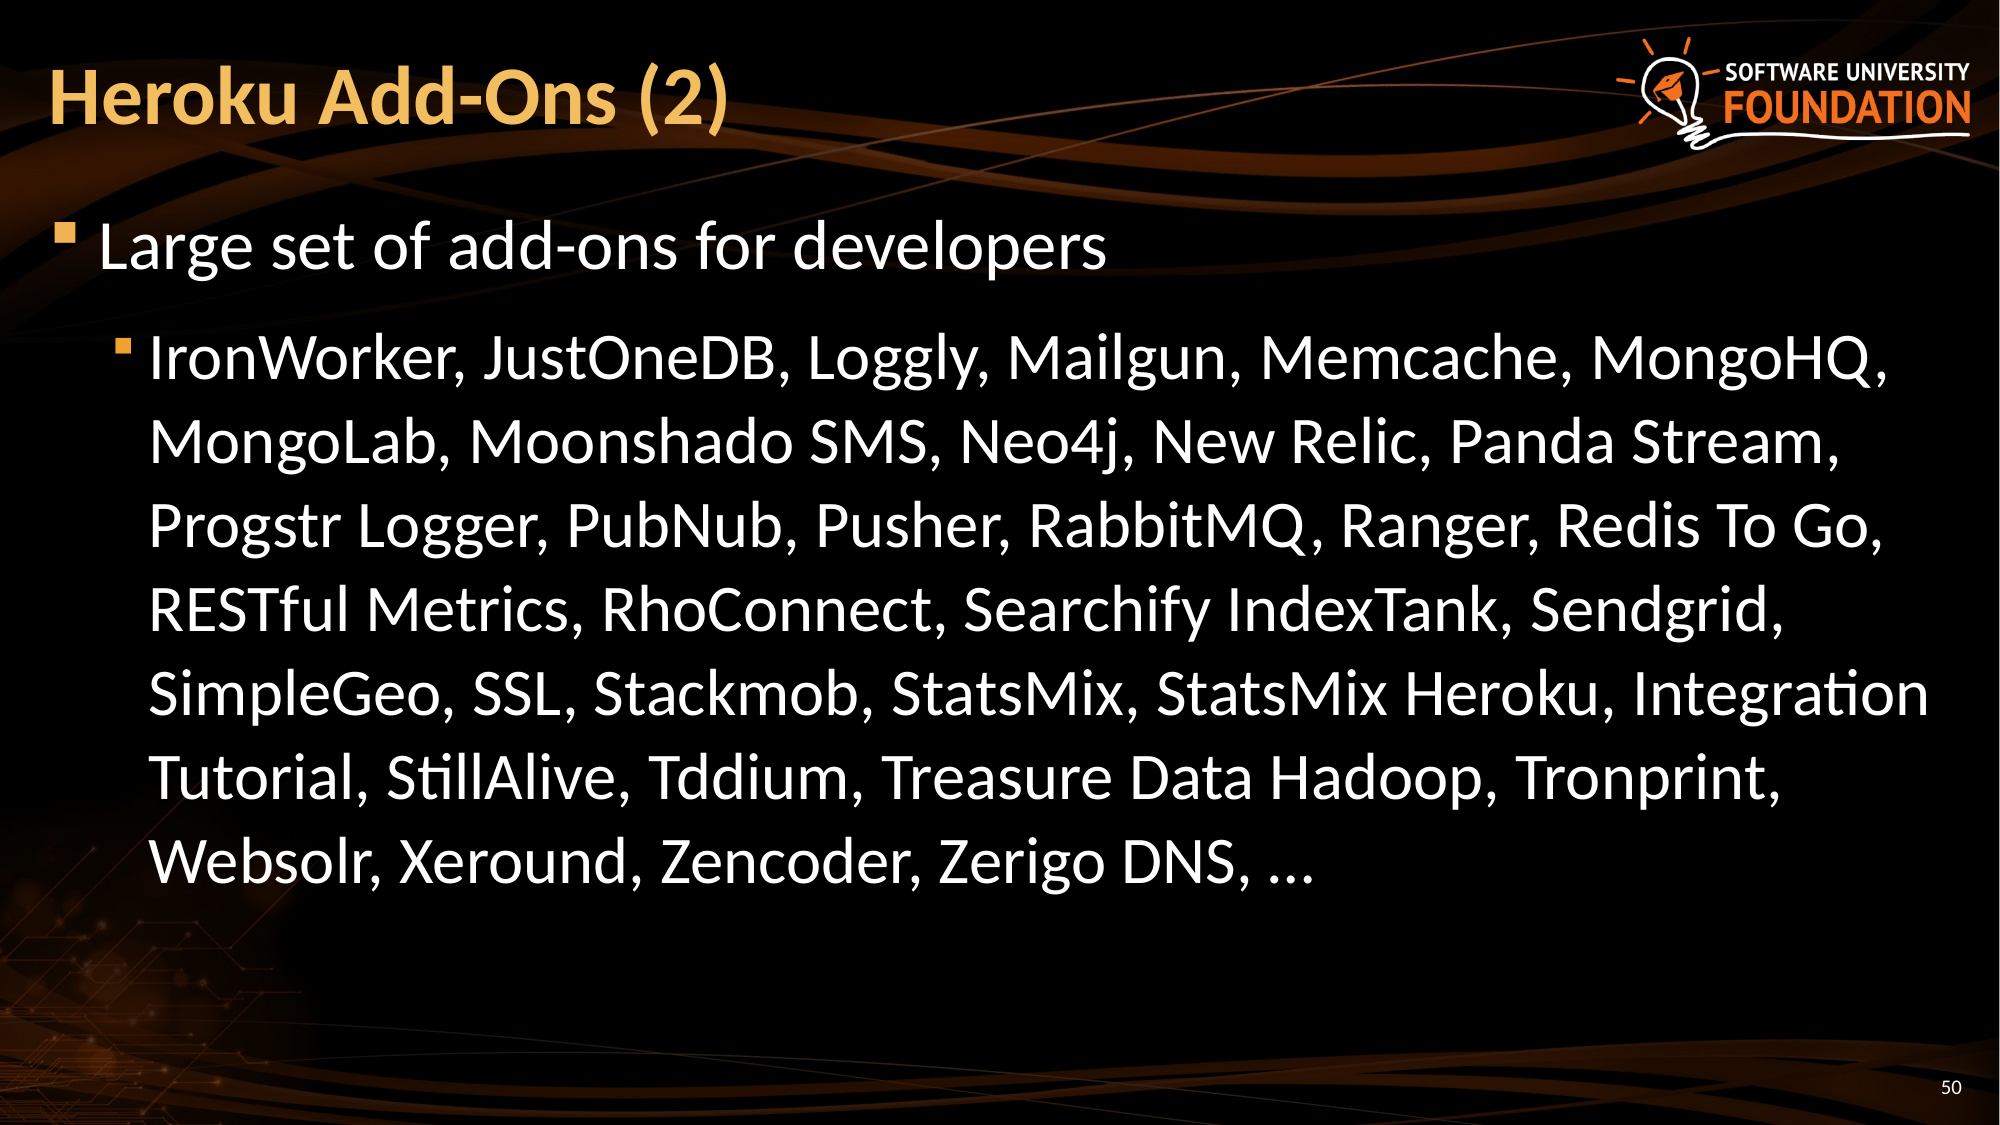

# Heroku Add-Ons (2)
Large set of add-ons for developers
IronWorker, JustOneDB, Loggly, Mailgun, Memcache, MongoHQ, MongoLab, Moonshado SMS, Neo4j, New Relic, Panda Stream, Progstr Logger, PubNub, Pusher, RabbitMQ, Ranger, Redis To Go, RESTful Metrics, RhoConnect, Searchify IndexTank, Sendgrid, SimpleGeo, SSL, Stackmob, StatsMix, StatsMix Heroku, Integration Tutorial, StillAlive, Tddium, Treasure Data Hadoop, Tronprint, Websolr, Xeround, Zencoder, Zerigo DNS, …
50